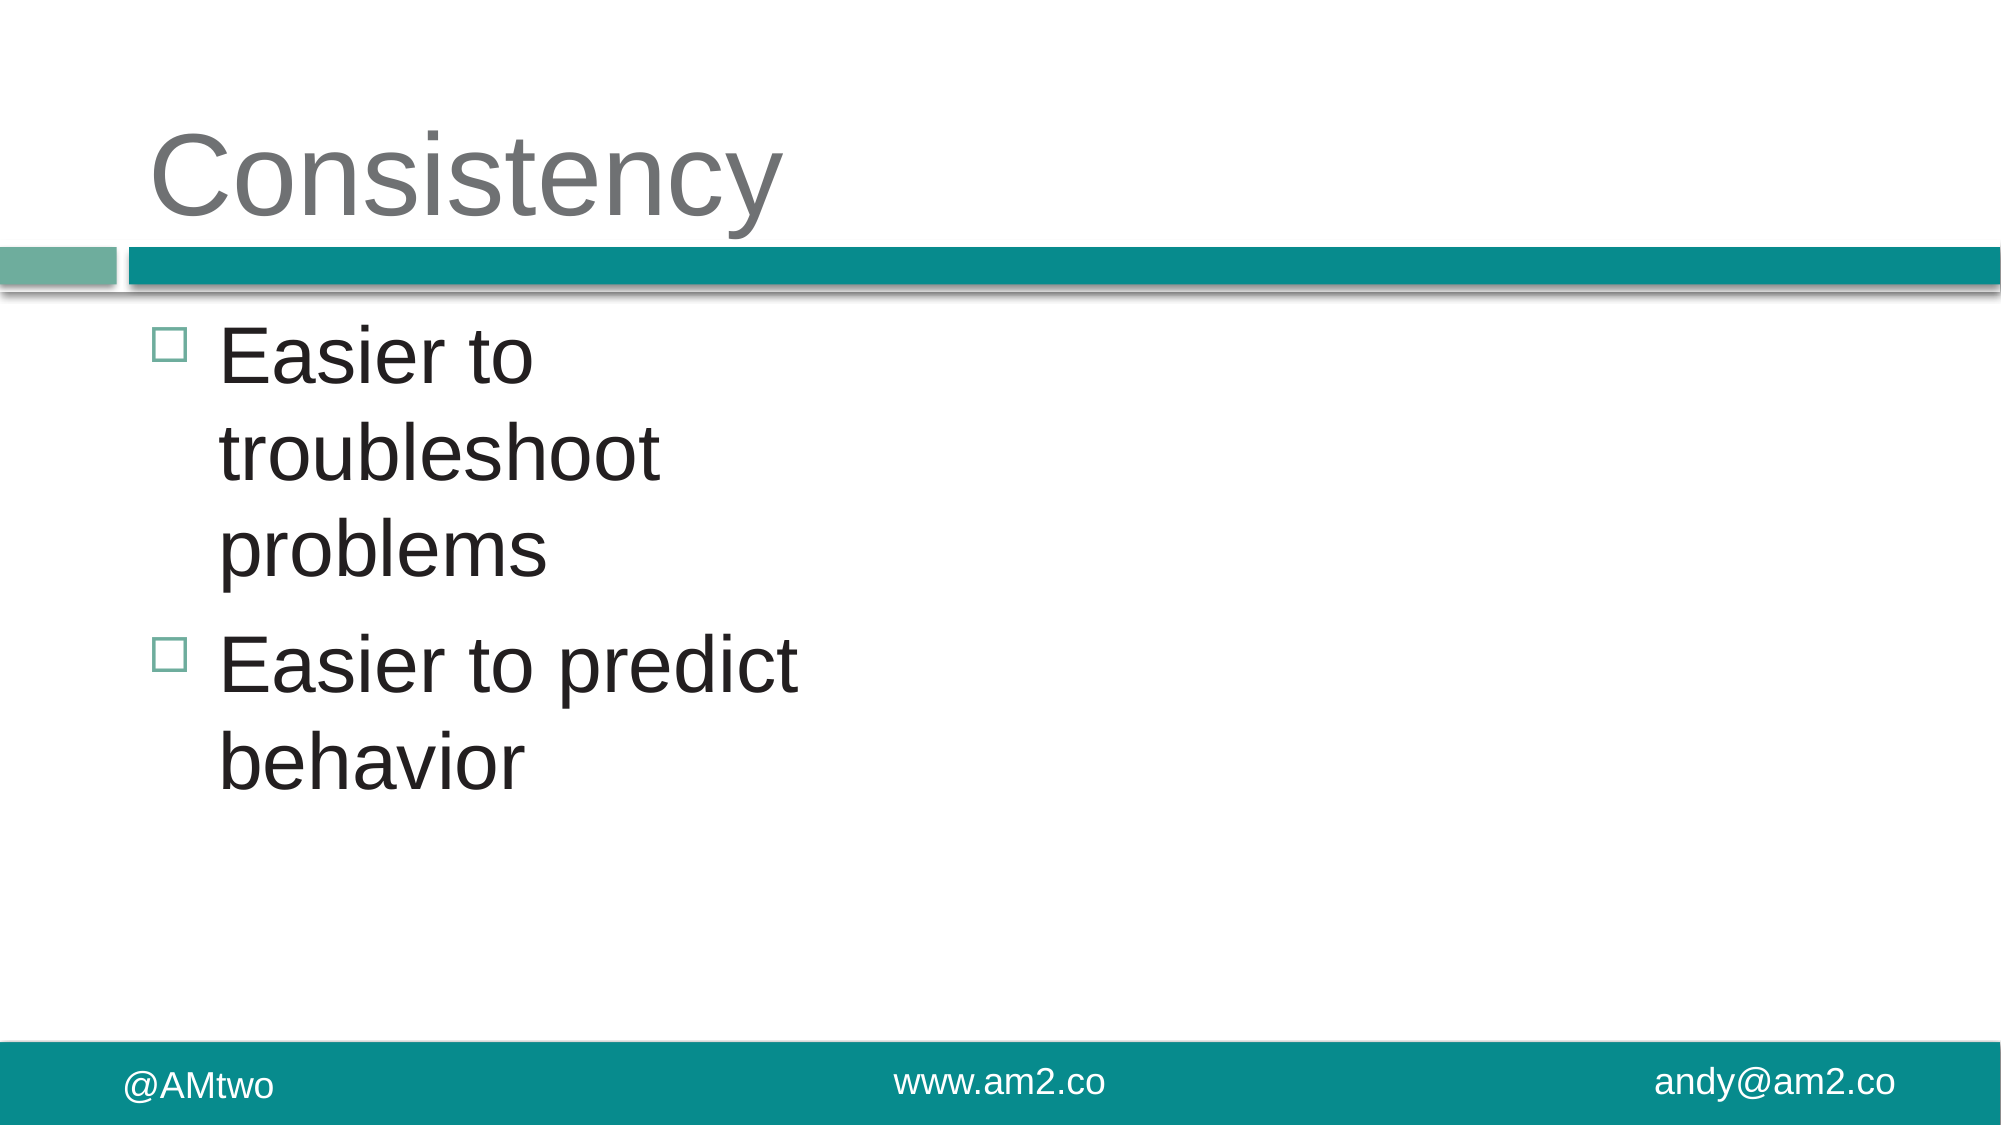

# Consistency

Easier to troubleshoot problems
Easier to predict behavior